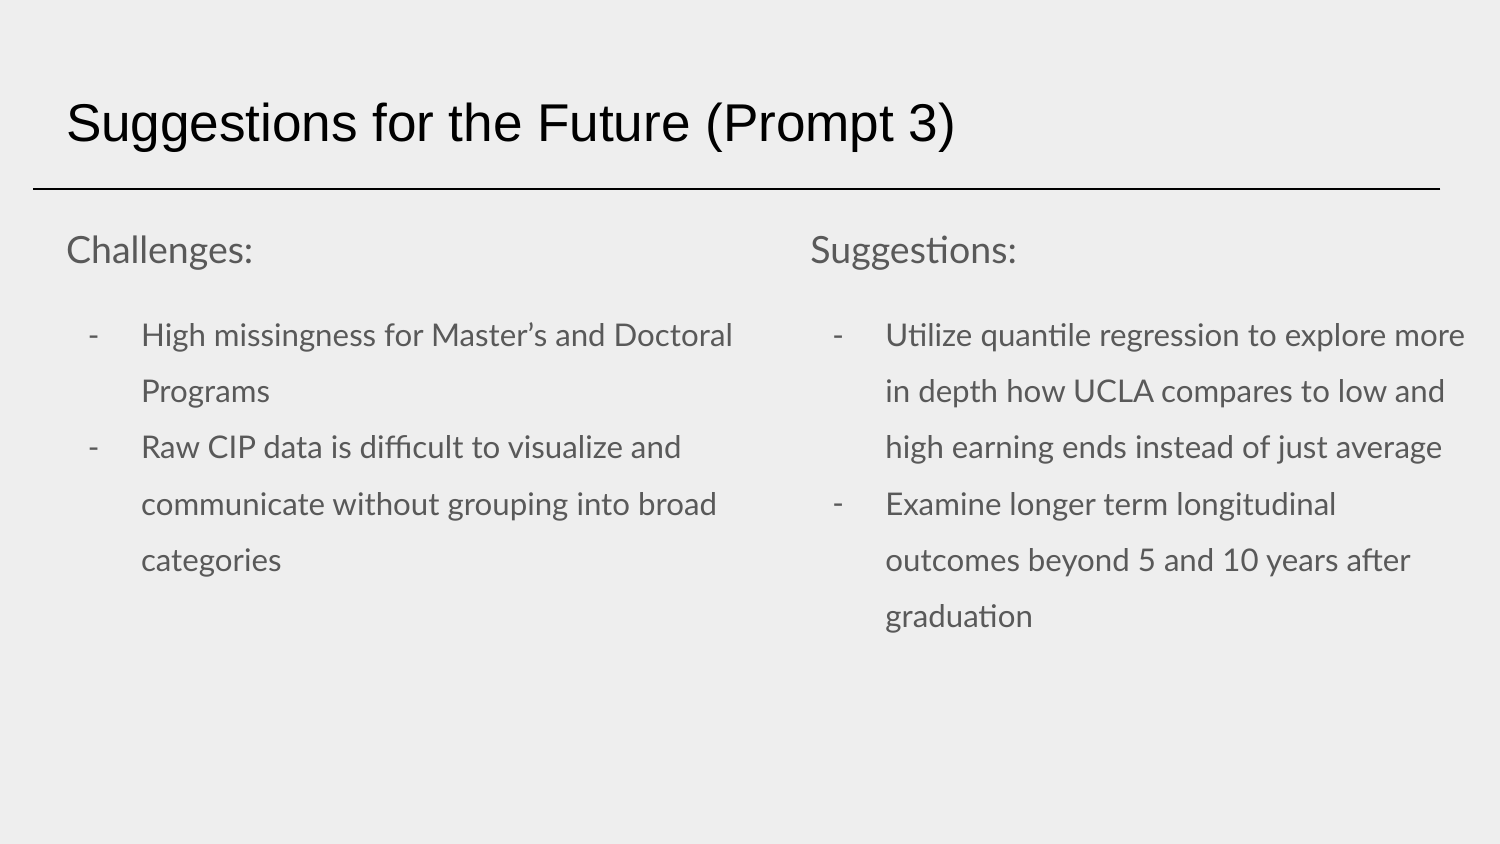

# Suggestions for the Future (Prompt 3)
Challenges:
High missingness for Master’s and Doctoral Programs
Raw CIP data is difficult to visualize and communicate without grouping into broad categories

Suggestions:
Utilize quantile regression to explore more in depth how UCLA compares to low and high earning ends instead of just average
Examine longer term longitudinal outcomes beyond 5 and 10 years after graduation